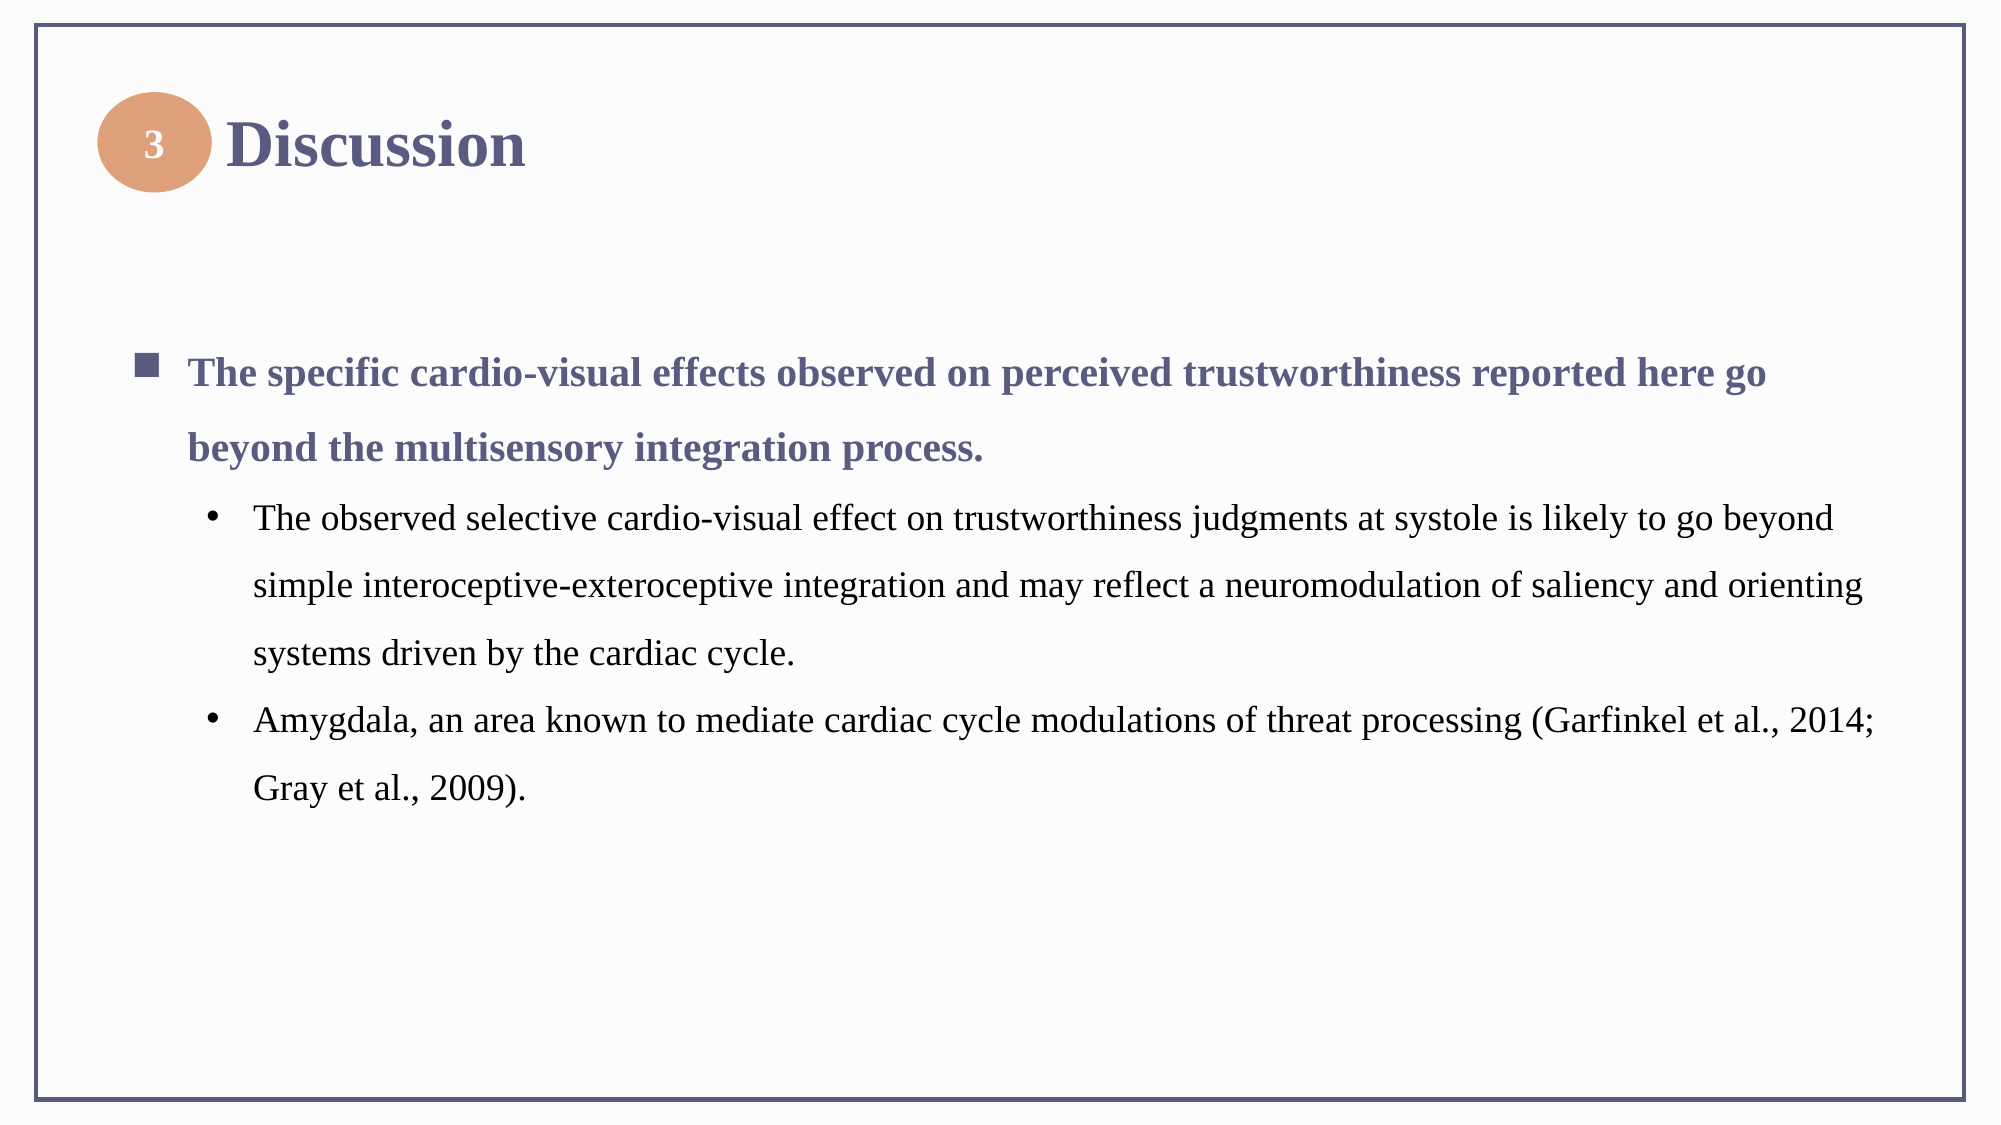

3
Discussion
The specific cardio-visual effects observed on perceived trustworthiness reported here go beyond the multisensory integration process.
The observed selective cardio-visual effect on trustworthiness judgments at systole is likely to go beyond simple interoceptive-exteroceptive integration and may reflect a neuromodulation of saliency and orienting systems driven by the cardiac cycle.
Amygdala, an area known to mediate cardiac cycle modulations of threat processing (Garfinkel et al., 2014; Gray et al., 2009).